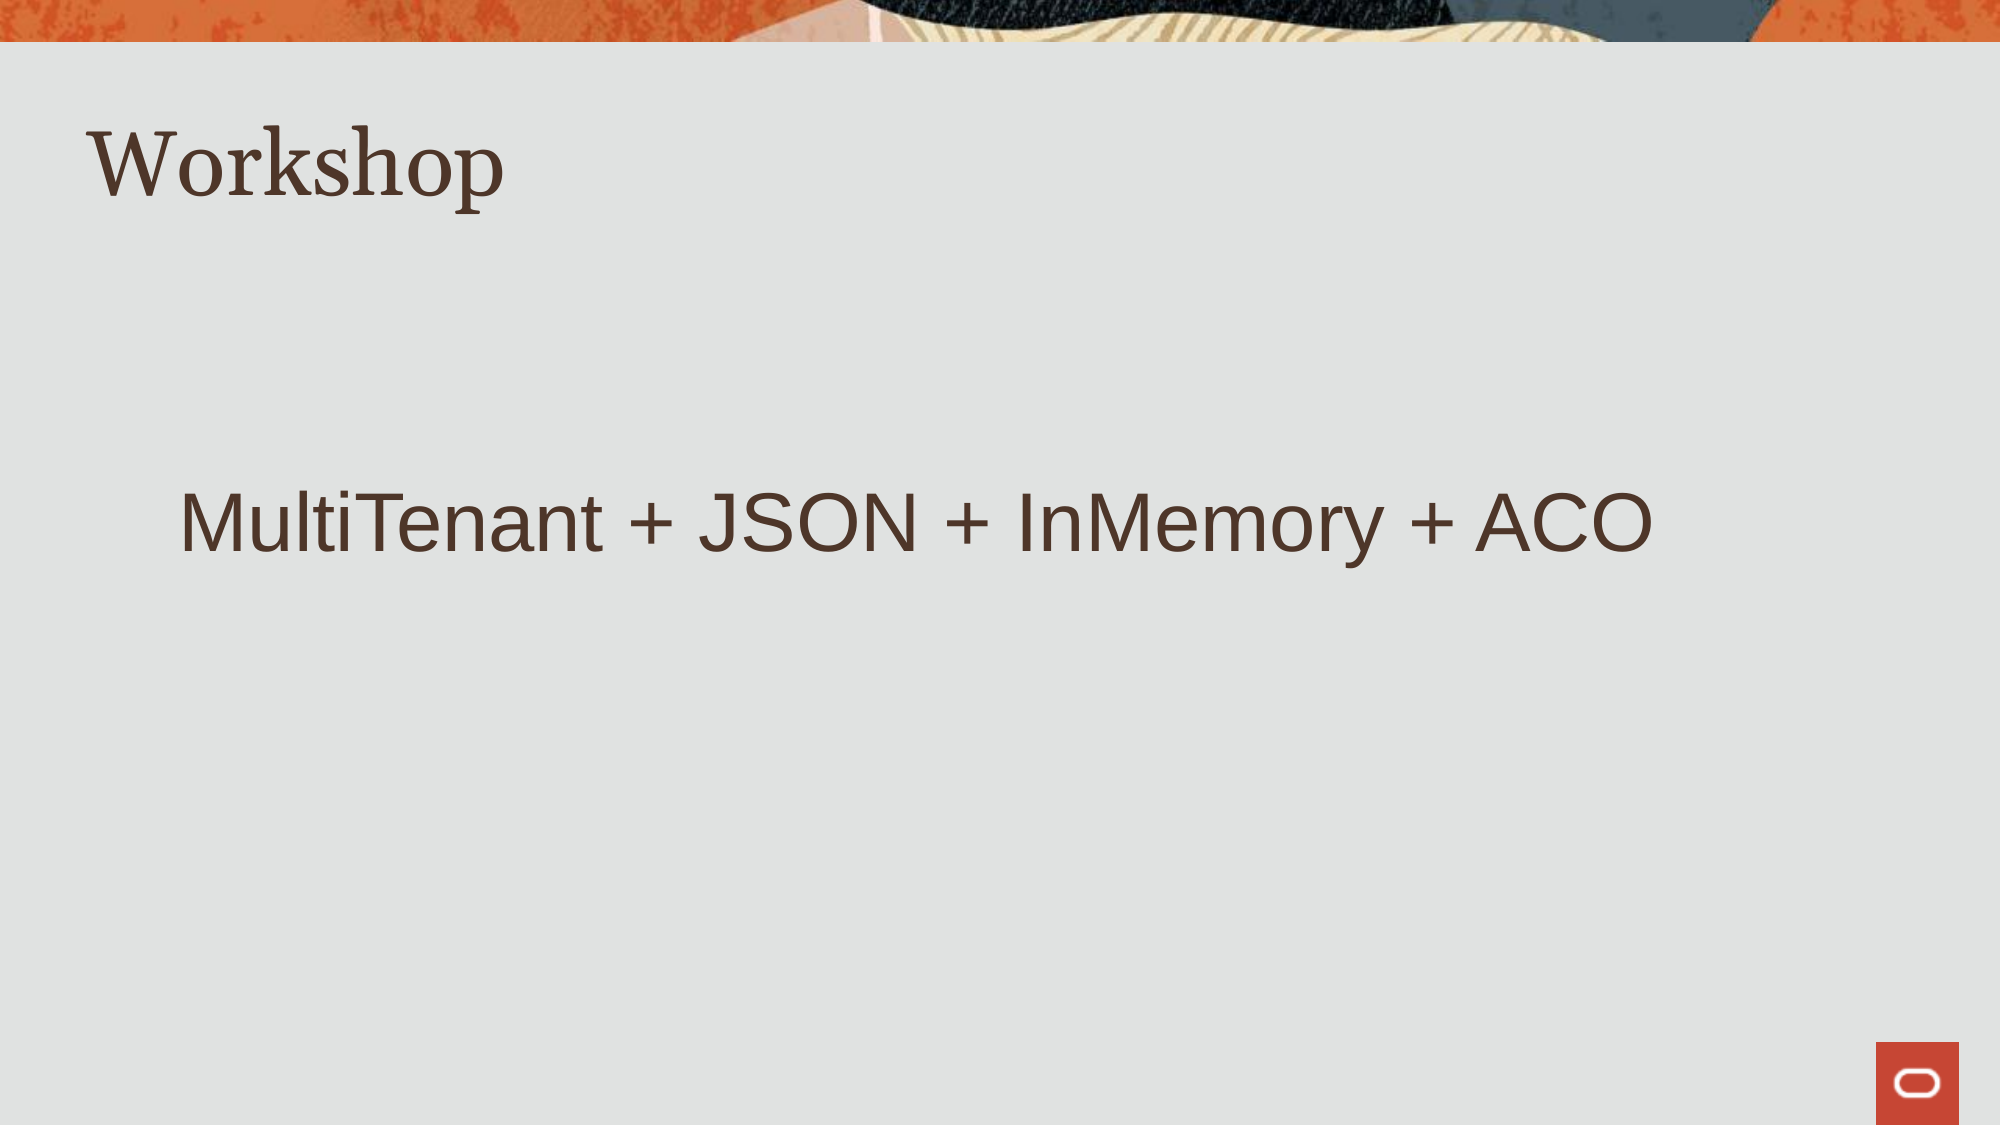

# Workshop
MultiTenant + JSON + InMemory + ACO